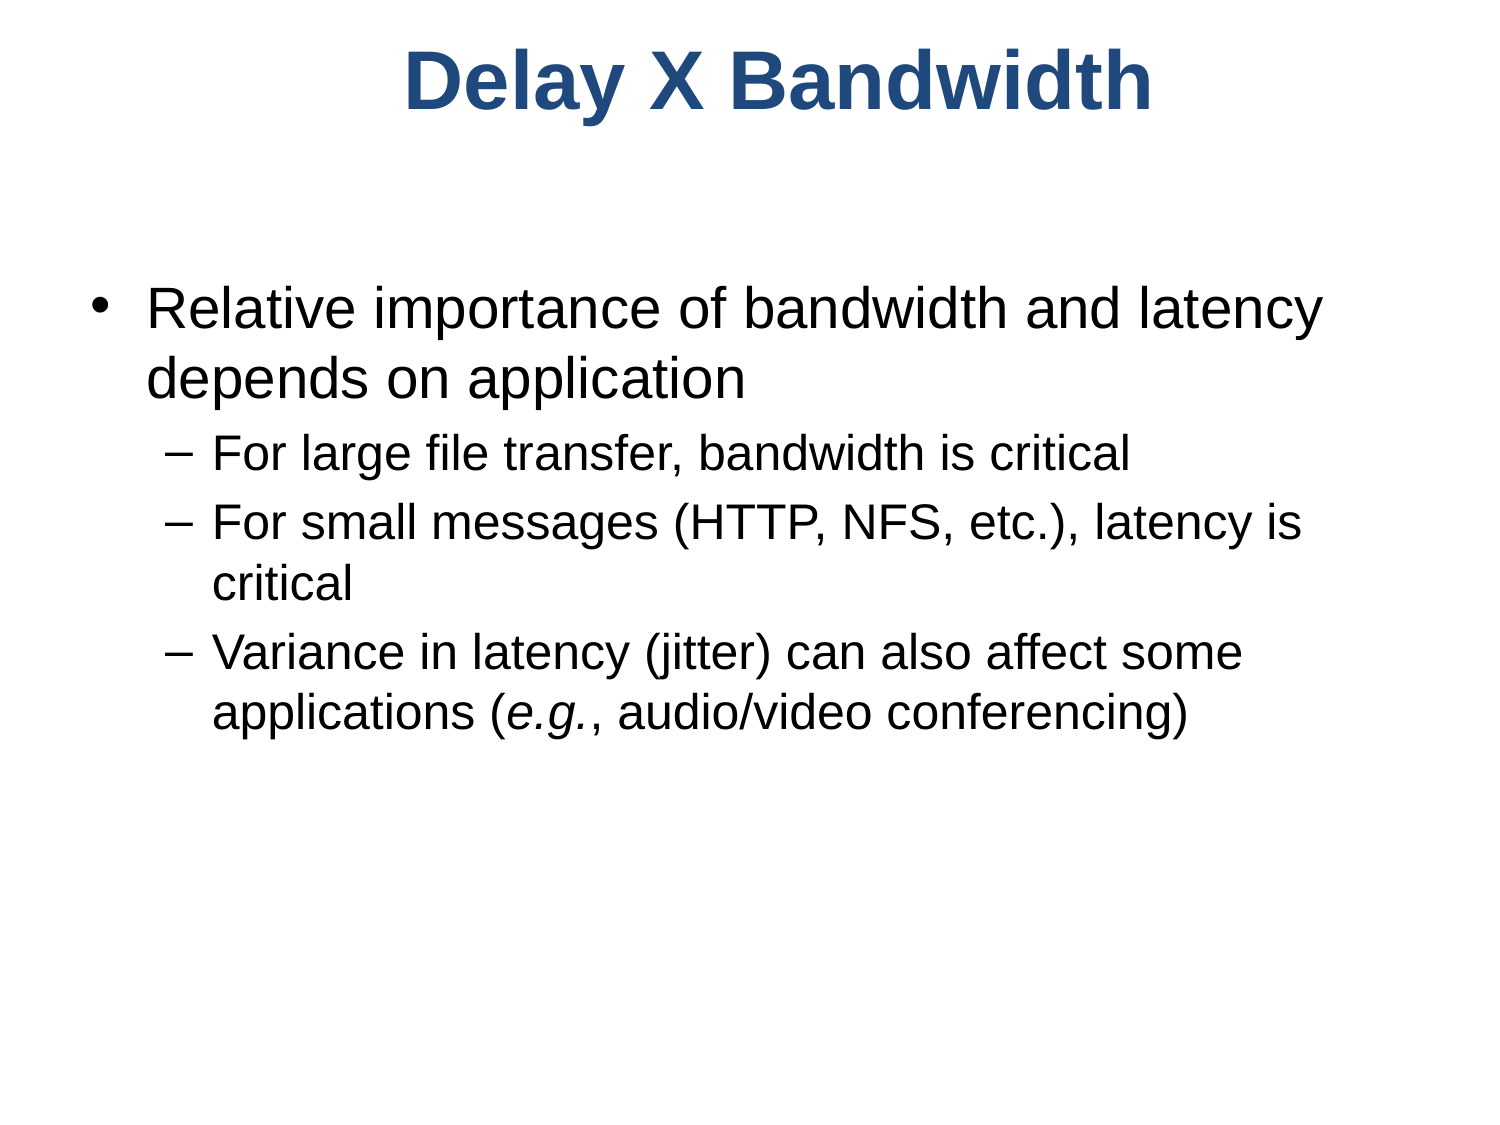

# Delay X Bandwidth
Relative importance of bandwidth and latency depends on application
For large file transfer, bandwidth is critical
For small messages (HTTP, NFS, etc.), latency is critical
Variance in latency (jitter) can also affect some applications (e.g., audio/video conferencing)